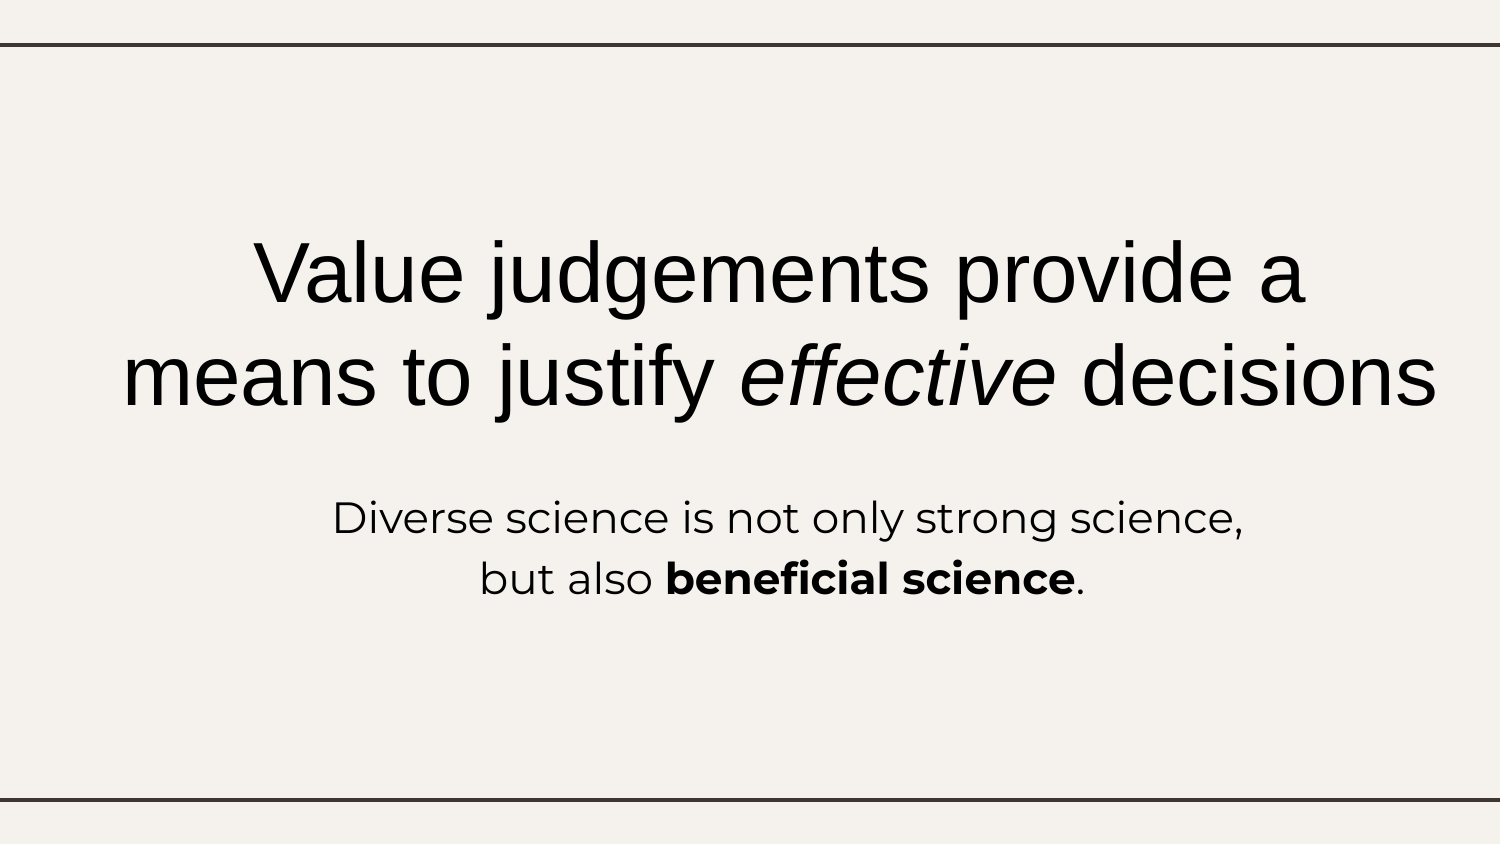

# Value judgements provide a means to justify effective decisions
Diverse science is not only strong science, but also beneficial science.